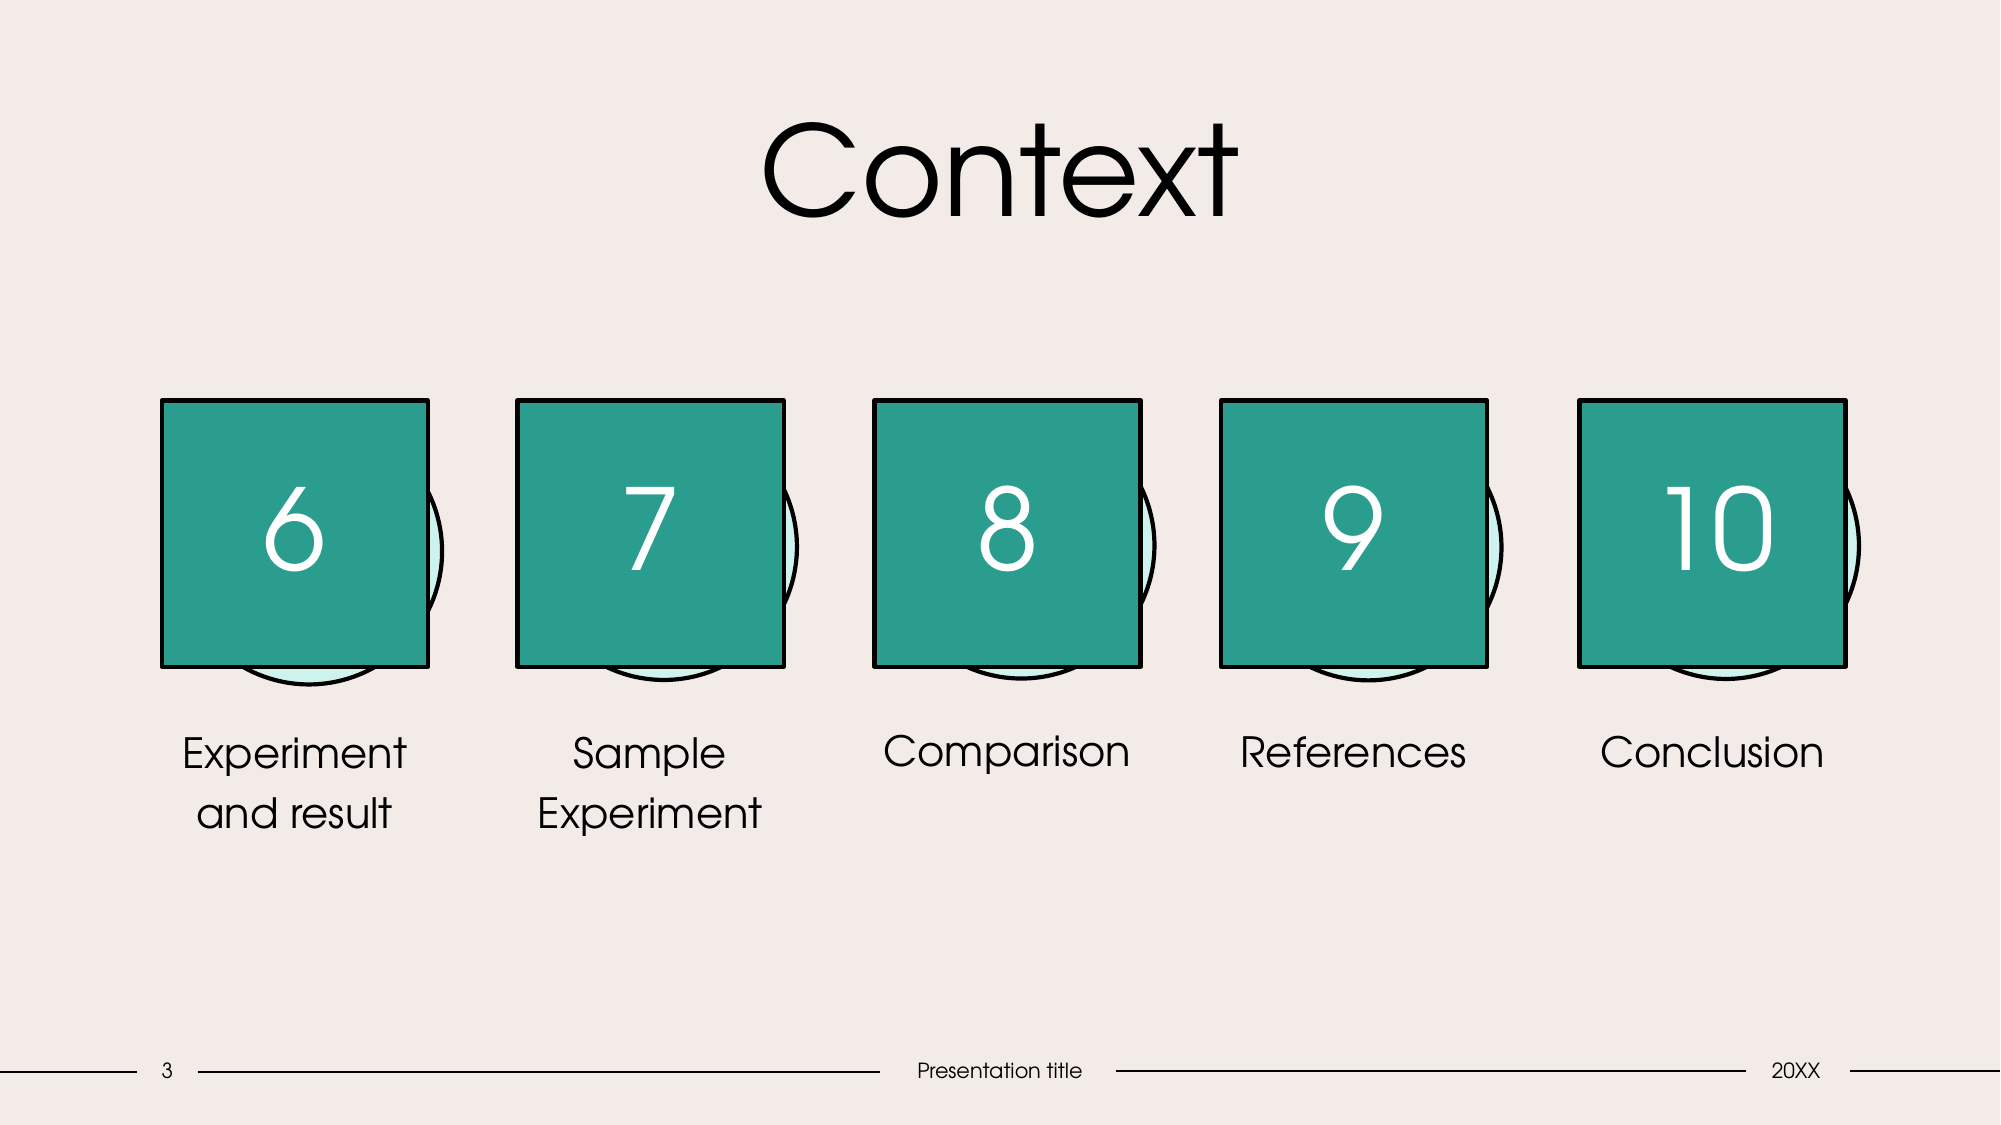

# Context
6
7
8
9
10
Comparison
References
Conclusion
Experiment and result

Sample Experiment
3
Presentation title
20XX